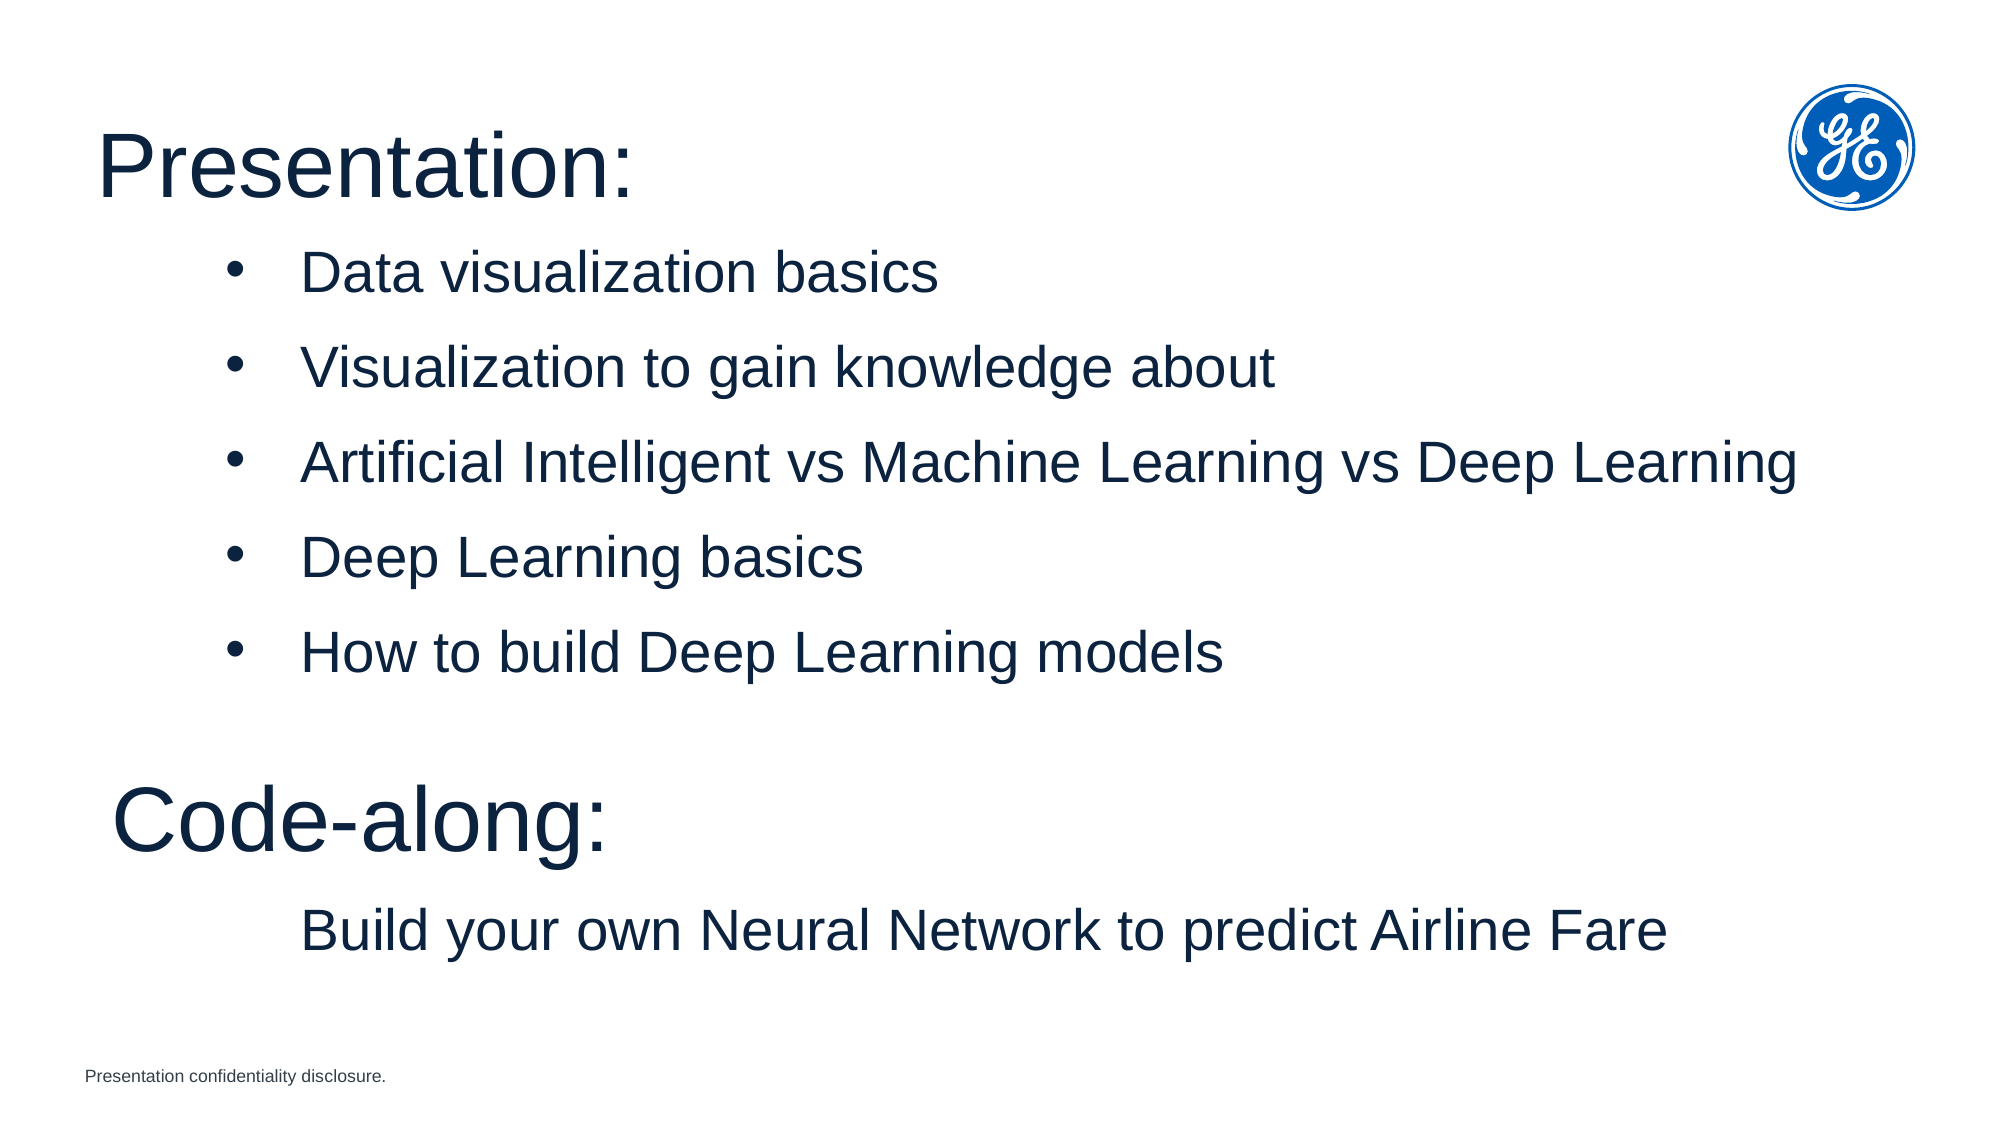

# Presentation:
Data visualization basics
Visualization to gain knowledge about
Artificial Intelligent vs Machine Learning vs Deep Learning
Deep Learning basics
How to build Deep Learning models
Code-along:
Build your own Neural Network to predict Airline Fare
Presentation confidentiality disclosure.